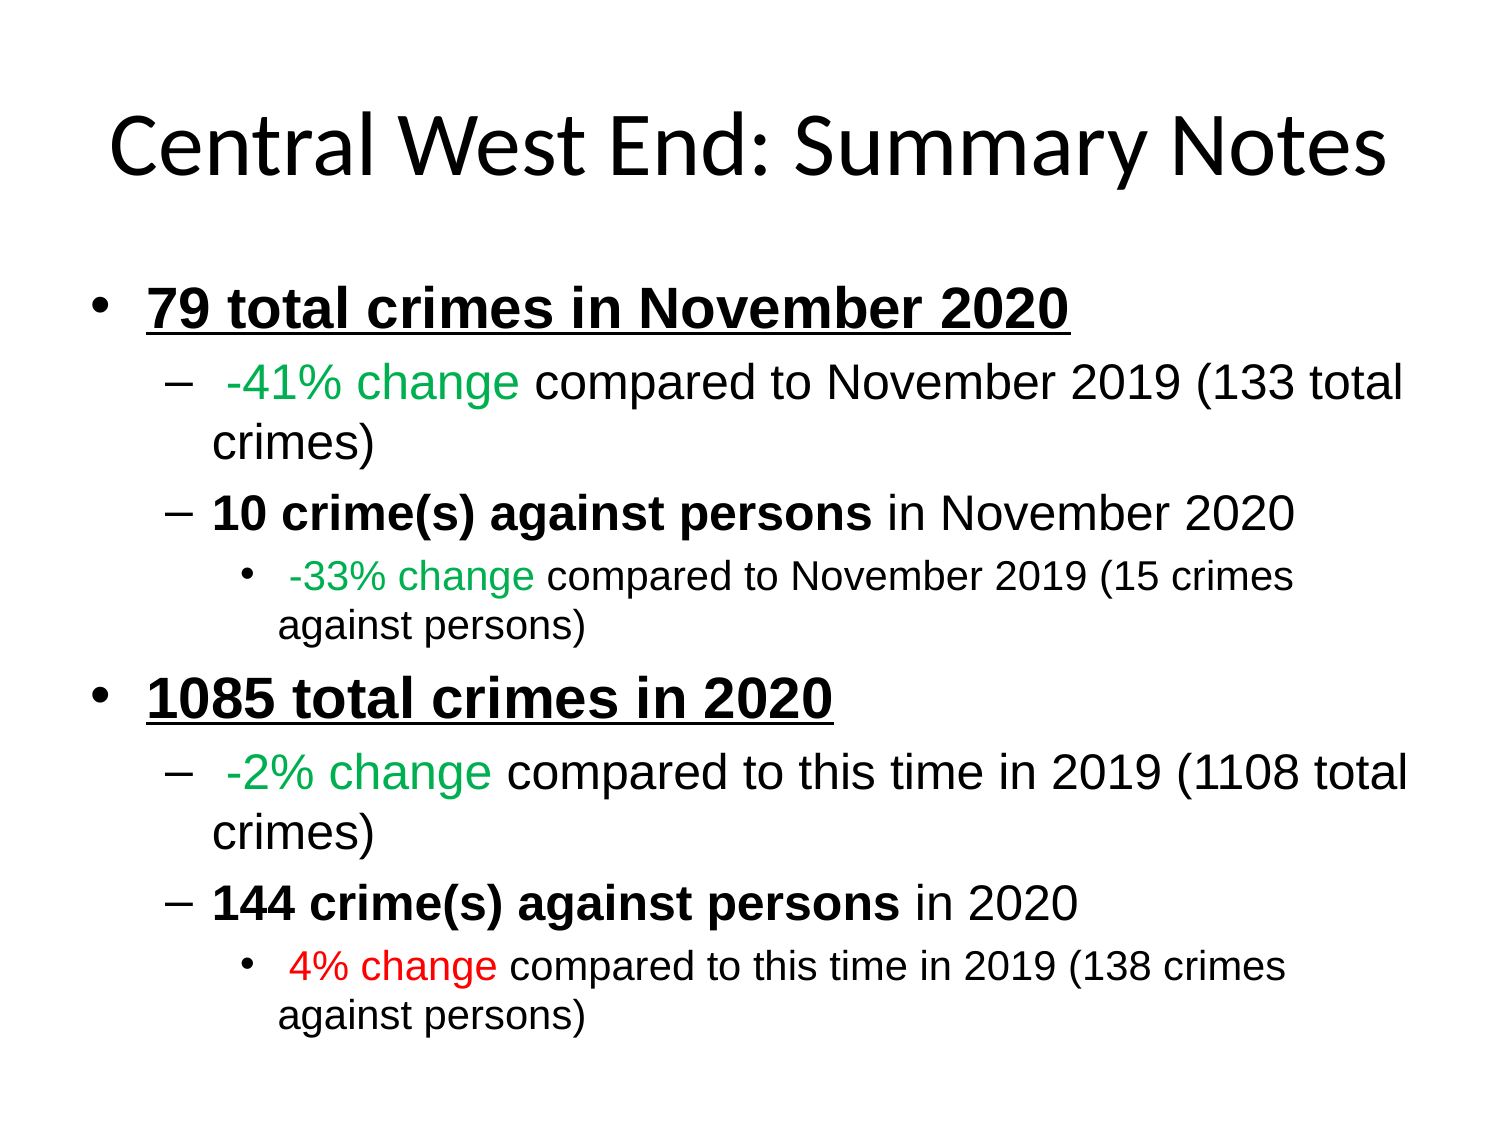

# Central West End: Summary Notes
79 total crimes in November 2020
 -41% change compared to November 2019 (133 total crimes)
10 crime(s) against persons in November 2020
 -33% change compared to November 2019 (15 crimes against persons)
1085 total crimes in 2020
 -2% change compared to this time in 2019 (1108 total crimes)
144 crime(s) against persons in 2020
 4% change compared to this time in 2019 (138 crimes against persons)